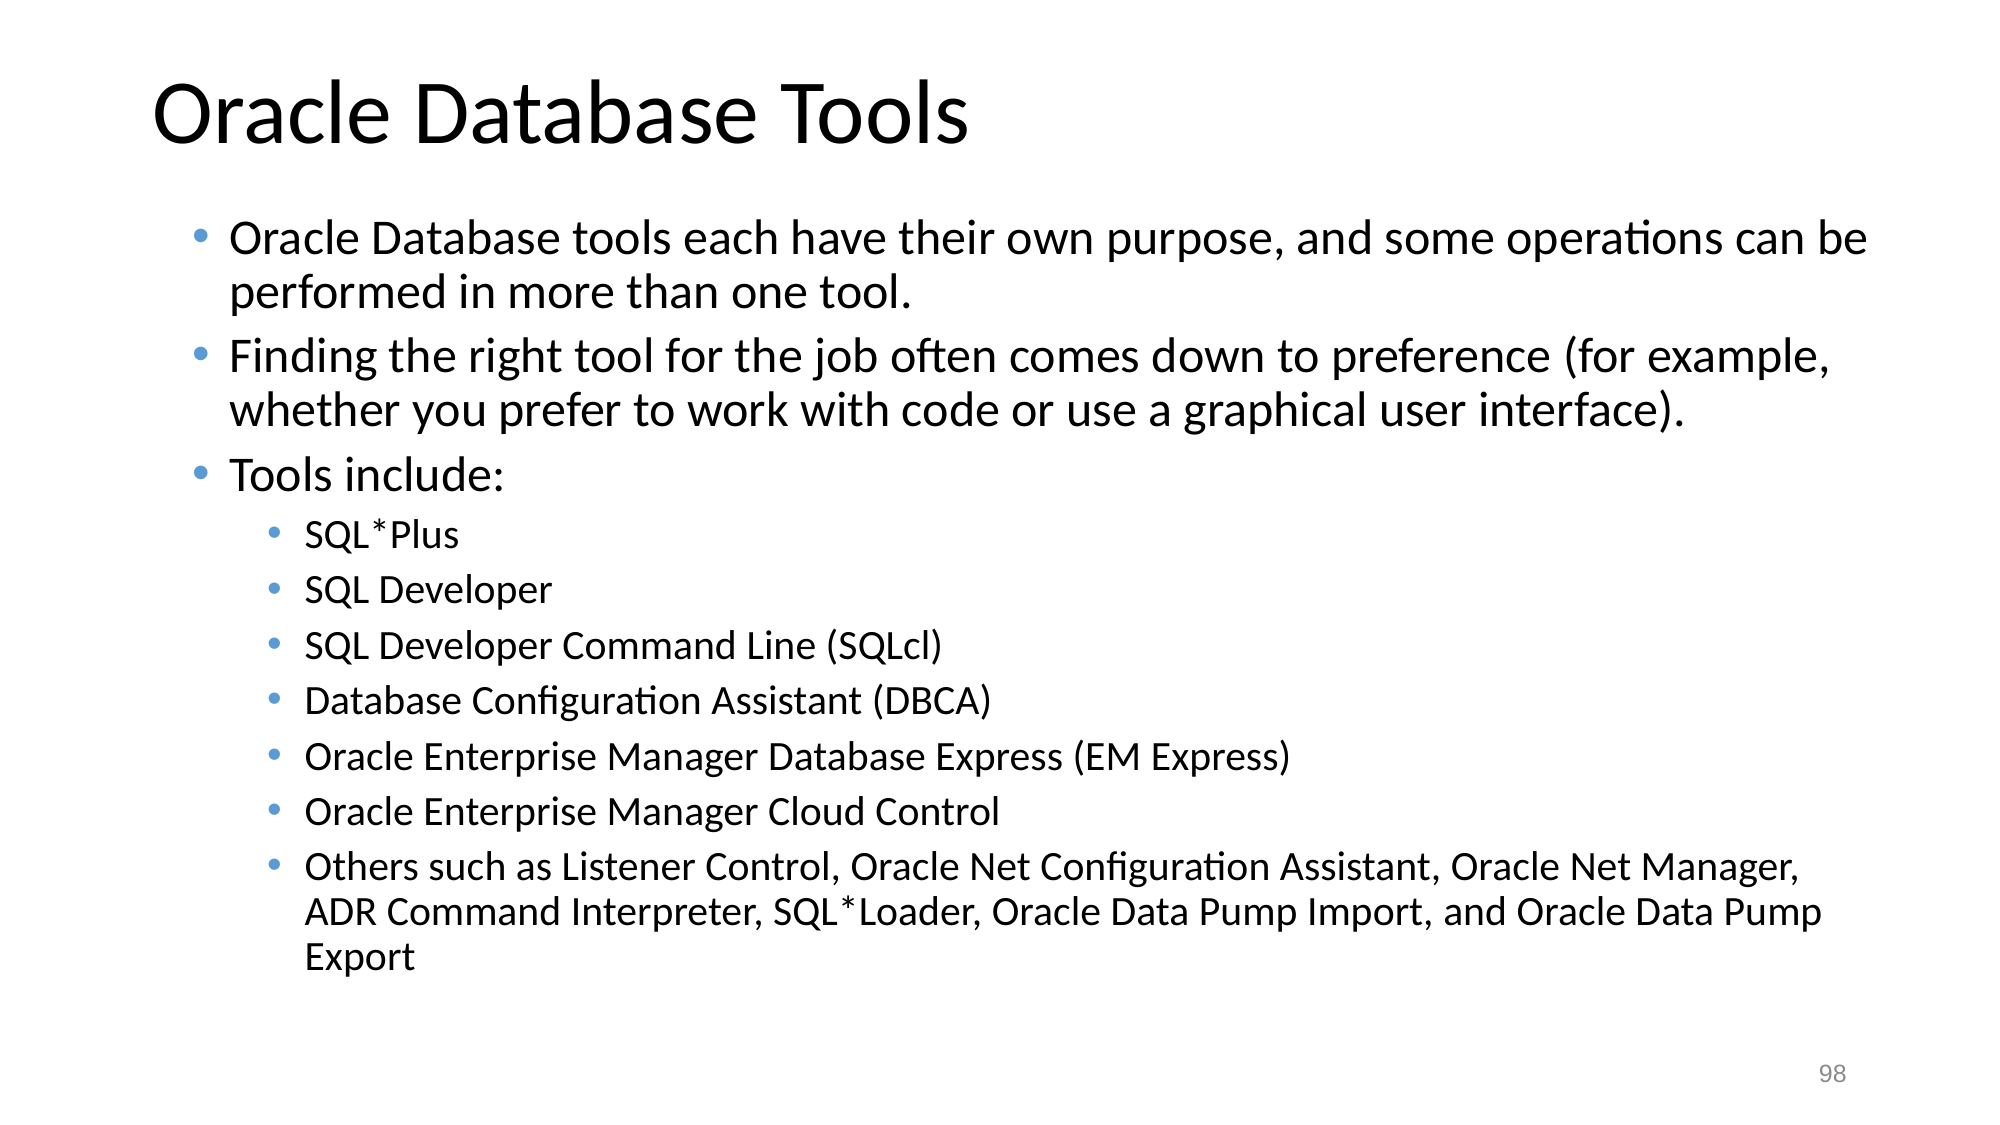

# Oracle Database Tools
Oracle Database tools each have their own purpose, and some operations can be performed in more than one tool.
Finding the right tool for the job often comes down to preference (for example, whether you prefer to work with code or use a graphical user interface).
Tools include:
SQL*Plus
SQL Developer
SQL Developer Command Line (SQLcl)
Database Configuration Assistant (DBCA)
Oracle Enterprise Manager Database Express (EM Express)
Oracle Enterprise Manager Cloud Control
Others such as Listener Control, Oracle Net Configuration Assistant, Oracle Net Manager, ADR Command Interpreter, SQL*Loader, Oracle Data Pump Import, and Oracle Data Pump Export
98